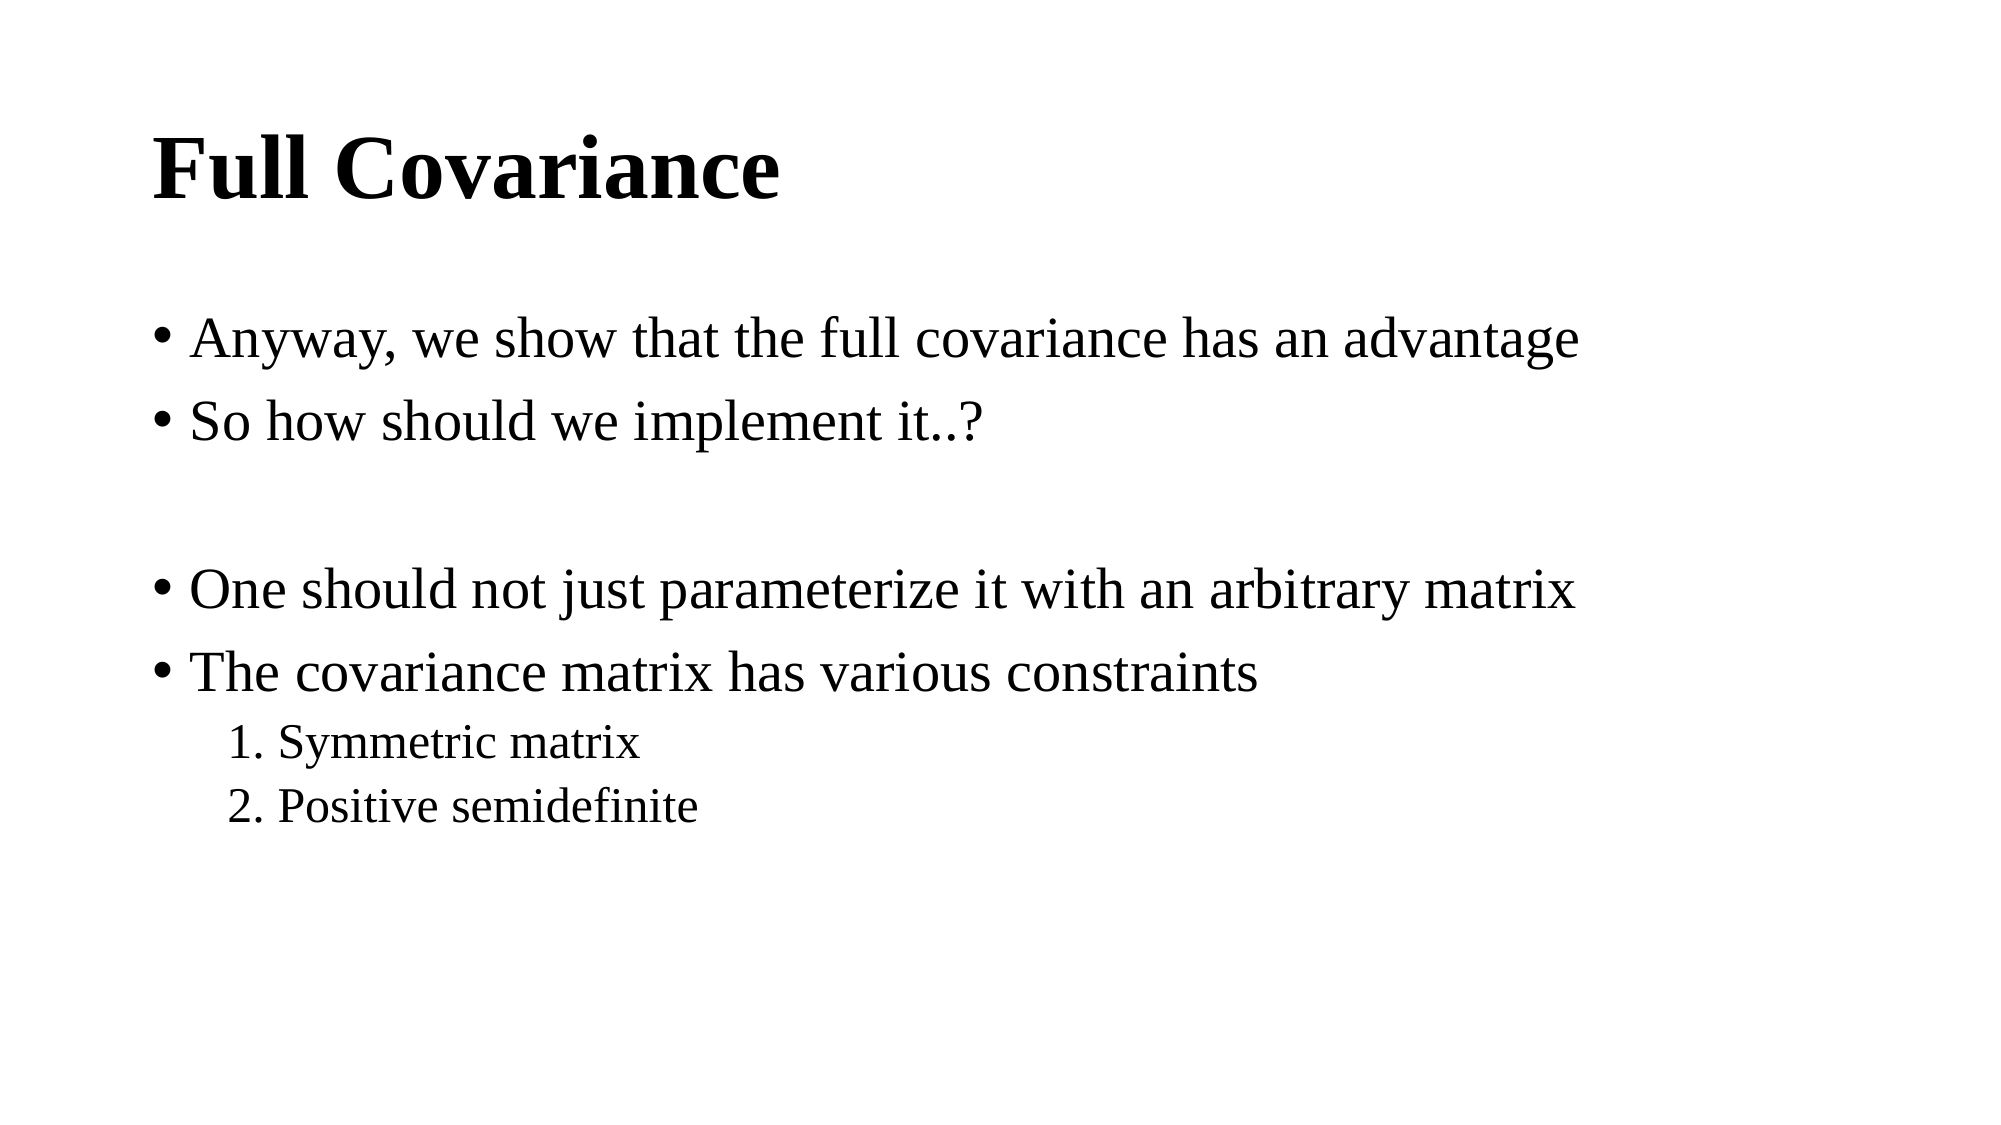

# Full Covariance
Anyway, we show that the full covariance has an advantage
So how should we implement it..?

One should not just parameterize it with an arbitrary matrix
The covariance matrix has various constraints
1. Symmetric matrix
2. Positive semidefinite